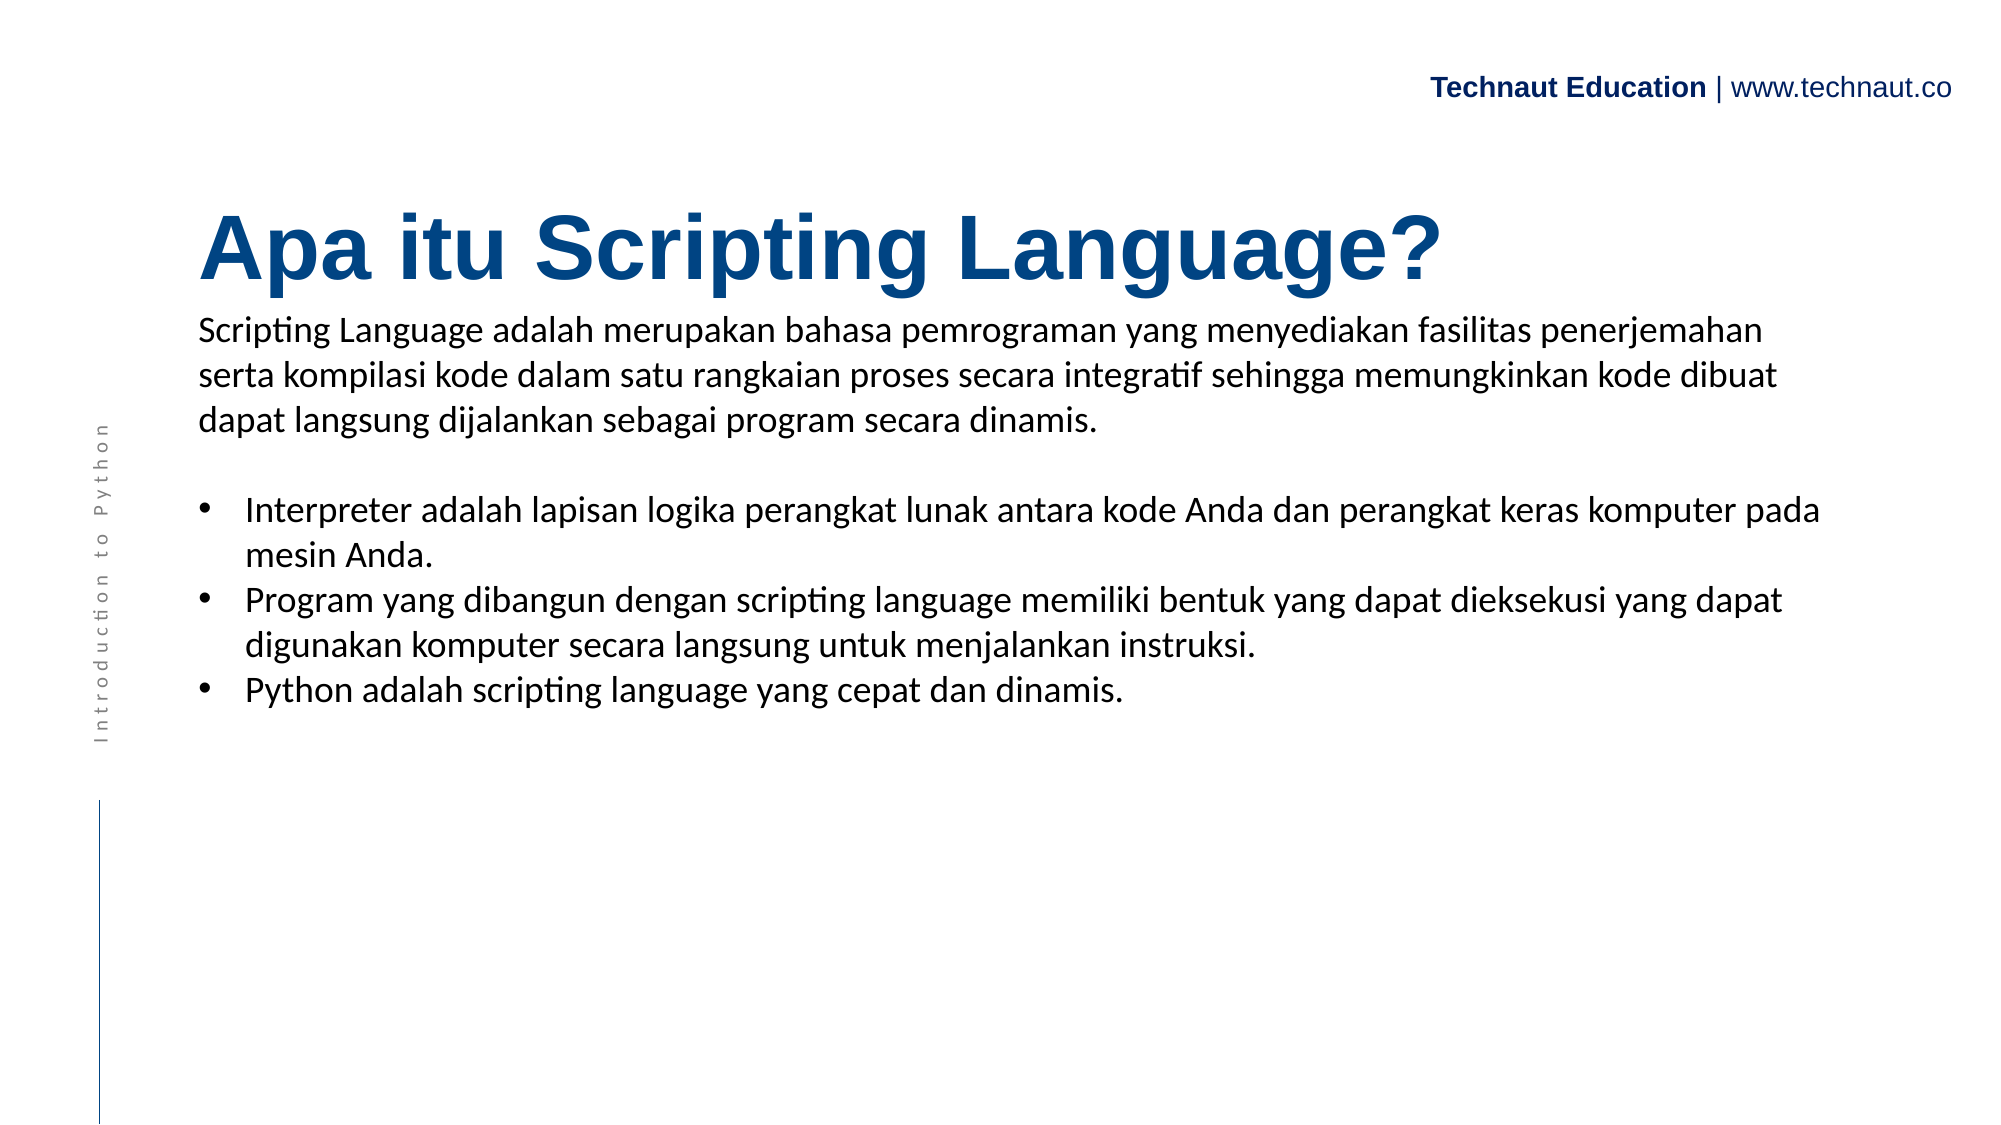

Technaut Education | www.technaut.co
# Apa itu Scripting Language?
Scripting Language adalah merupakan bahasa pemrograman yang menyediakan fasilitas penerjemahan serta kompilasi kode dalam satu rangkaian proses secara integratif sehingga memungkinkan kode dibuat dapat langsung dijalankan sebagai program secara dinamis.

Interpreter adalah lapisan logika perangkat lunak antara kode Anda dan perangkat keras komputer pada mesin Anda.
Program yang dibangun dengan scripting language memiliki bentuk yang dapat dieksekusi yang dapat digunakan komputer secara langsung untuk menjalankan instruksi.
Python adalah scripting language yang cepat dan dinamis.

Introduction to Python